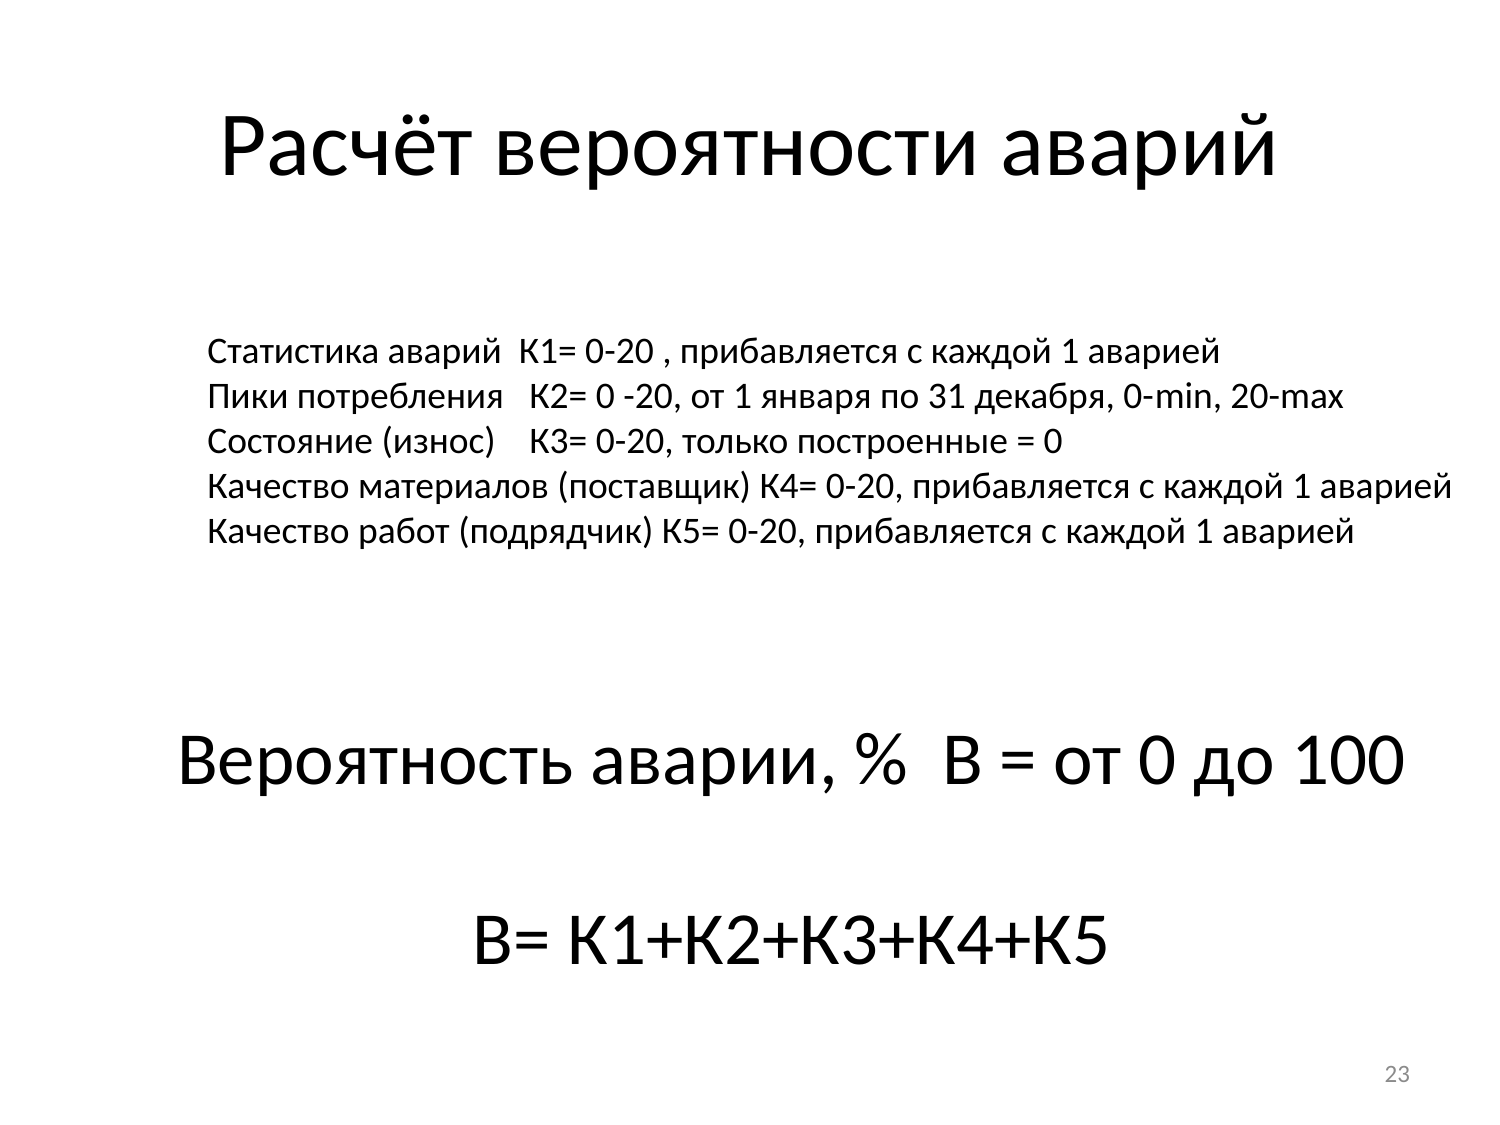

# Расчёт вероятности аварий
Статистика аварий  К1= 0-20 , прибавляется с каждой 1 аварией
Пики потребления   К2= 0 -20, от 1 января по 31 декабря, 0-min, 20-max
Состояние (износ)    К3= 0-20, только построенные = 0
Качество материалов (поставщик) К4= 0-20, прибавляется с каждой 1 аварией
Качество работ (подрядчик) К5= 0-20, прибавляется с каждой 1 аварией
Вероятность аварии, %  В = от 0 до 100

В= К1+К2+К3+К4+К5
23